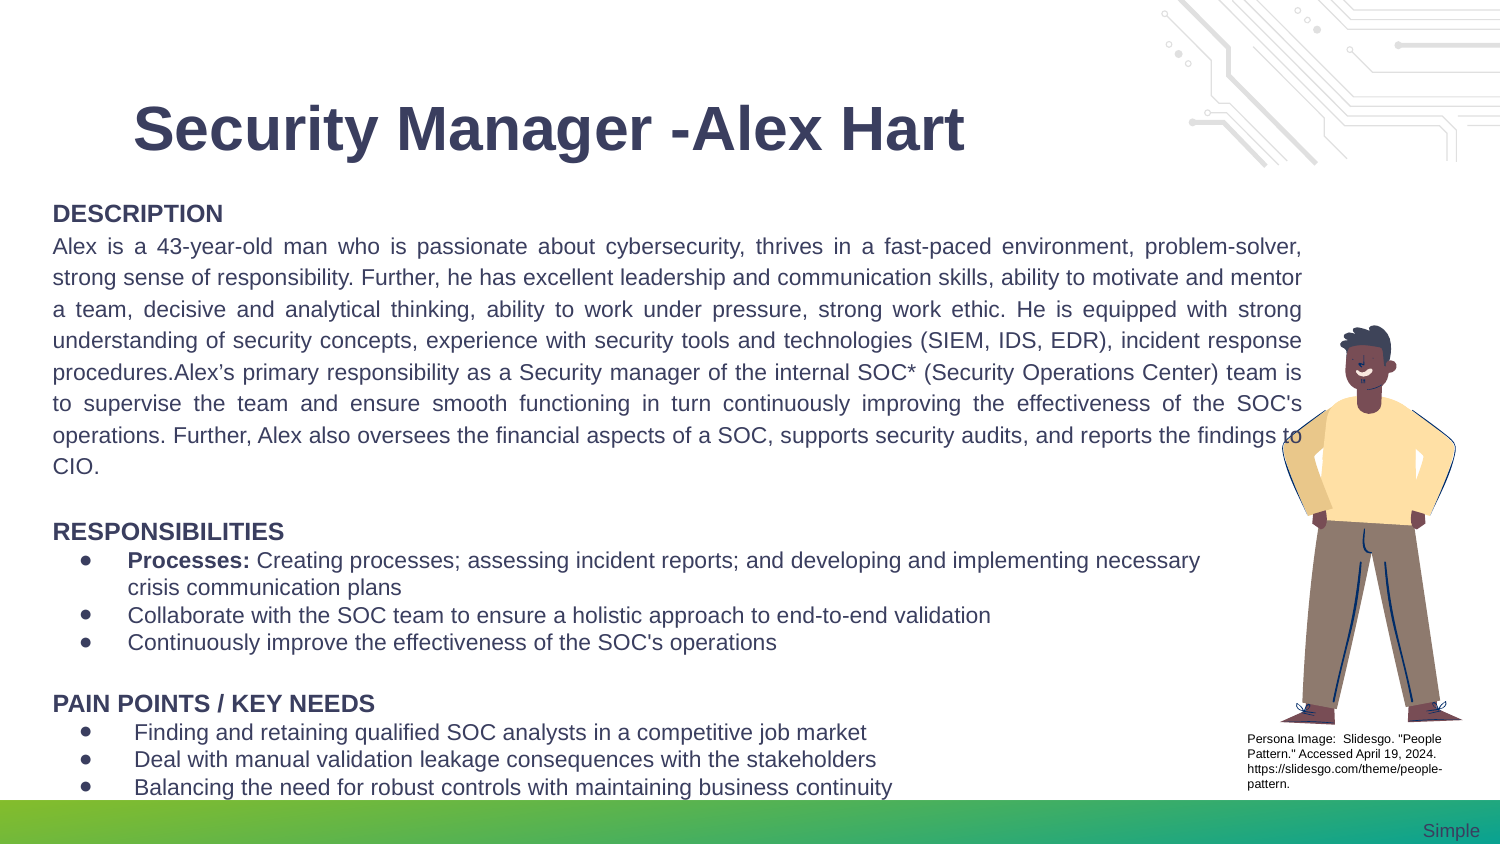

# Security Manager -Alex Hart
DESCRIPTION
Alex is a 43-year-old man who is passionate about cybersecurity, thrives in a fast-paced environment, problem-solver, strong sense of responsibility. Further, he has excellent leadership and communication skills, ability to motivate and mentor a team, decisive and analytical thinking, ability to work under pressure, strong work ethic. He is equipped with strong understanding of security concepts, experience with security tools and technologies (SIEM, IDS, EDR), incident response procedures.Alex’s primary responsibility as a Security manager of the internal SOC* (Security Operations Center) team is to supervise the team and ensure smooth functioning in turn continuously improving the effectiveness of the SOC's operations. Further, Alex also oversees the financial aspects of a SOC, supports security audits, and reports the findings to CIO.

RESPONSIBILITIES
Processes: Creating processes; assessing incident reports; and developing and implementing necessary
crisis communication plans
Collaborate with the SOC team to ensure a holistic approach to end-to-end validation
Continuously improve the effectiveness of the SOC's operations

PAIN POINTS / KEY NEEDS
 Finding and retaining qualified SOC analysts in a competitive job market
 Deal with manual validation leakage consequences with the stakeholders
 Balancing the need for robust controls with maintaining business continuity

Persona Image:  Slidesgo. "People Pattern." Accessed April 19, 2024. https://slidesgo.com/theme/people-pattern.
Simple